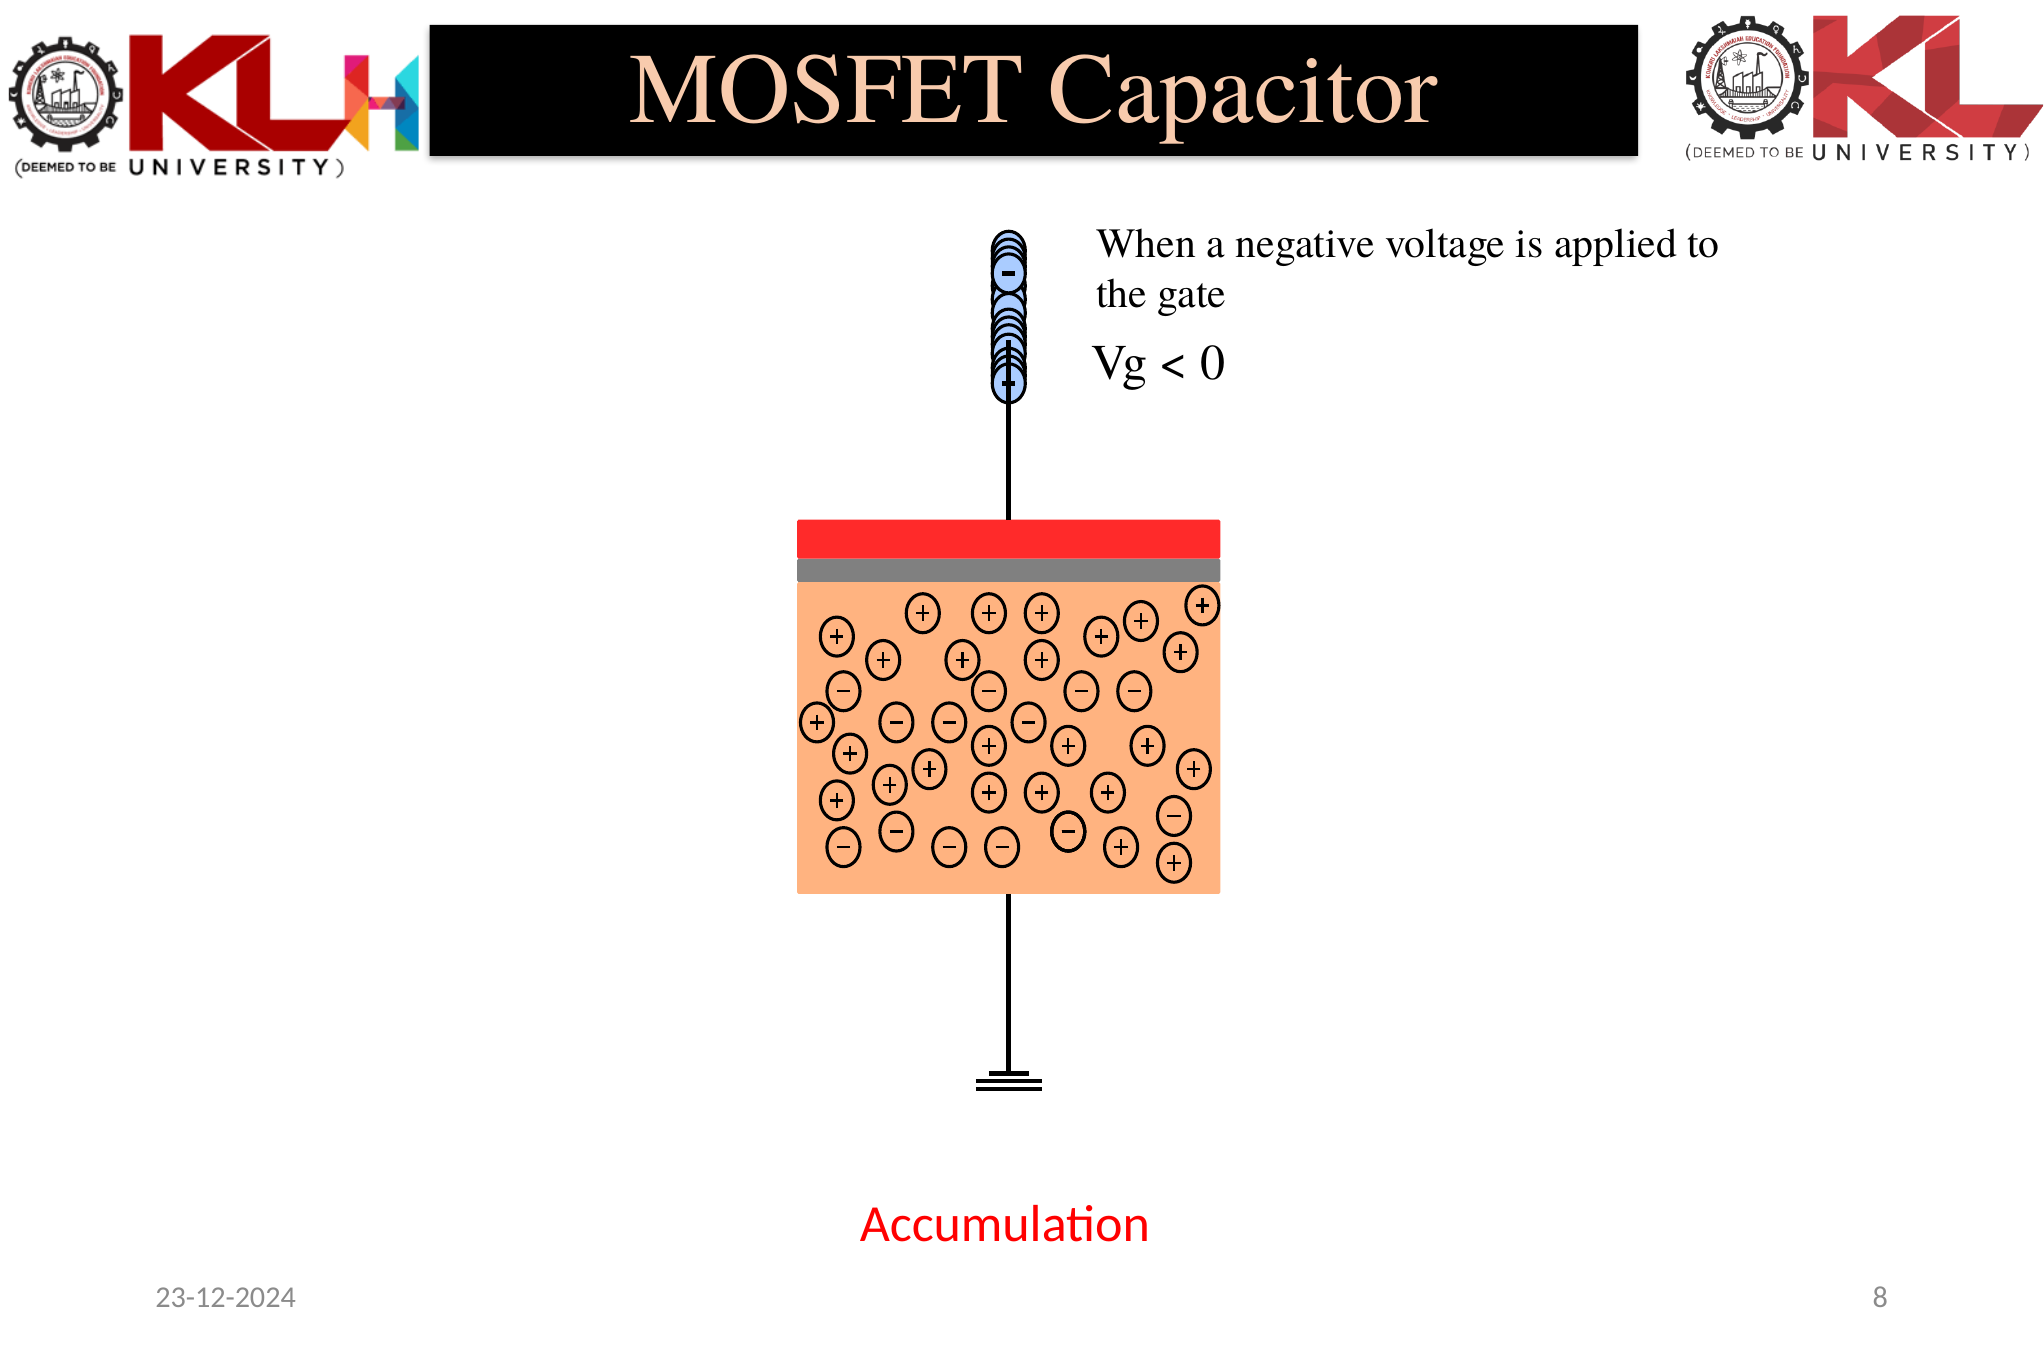

MOSFET Capacitor
When a negative voltage is applied to the gate

Vg < 0

Accumulation
23-12-2024
8